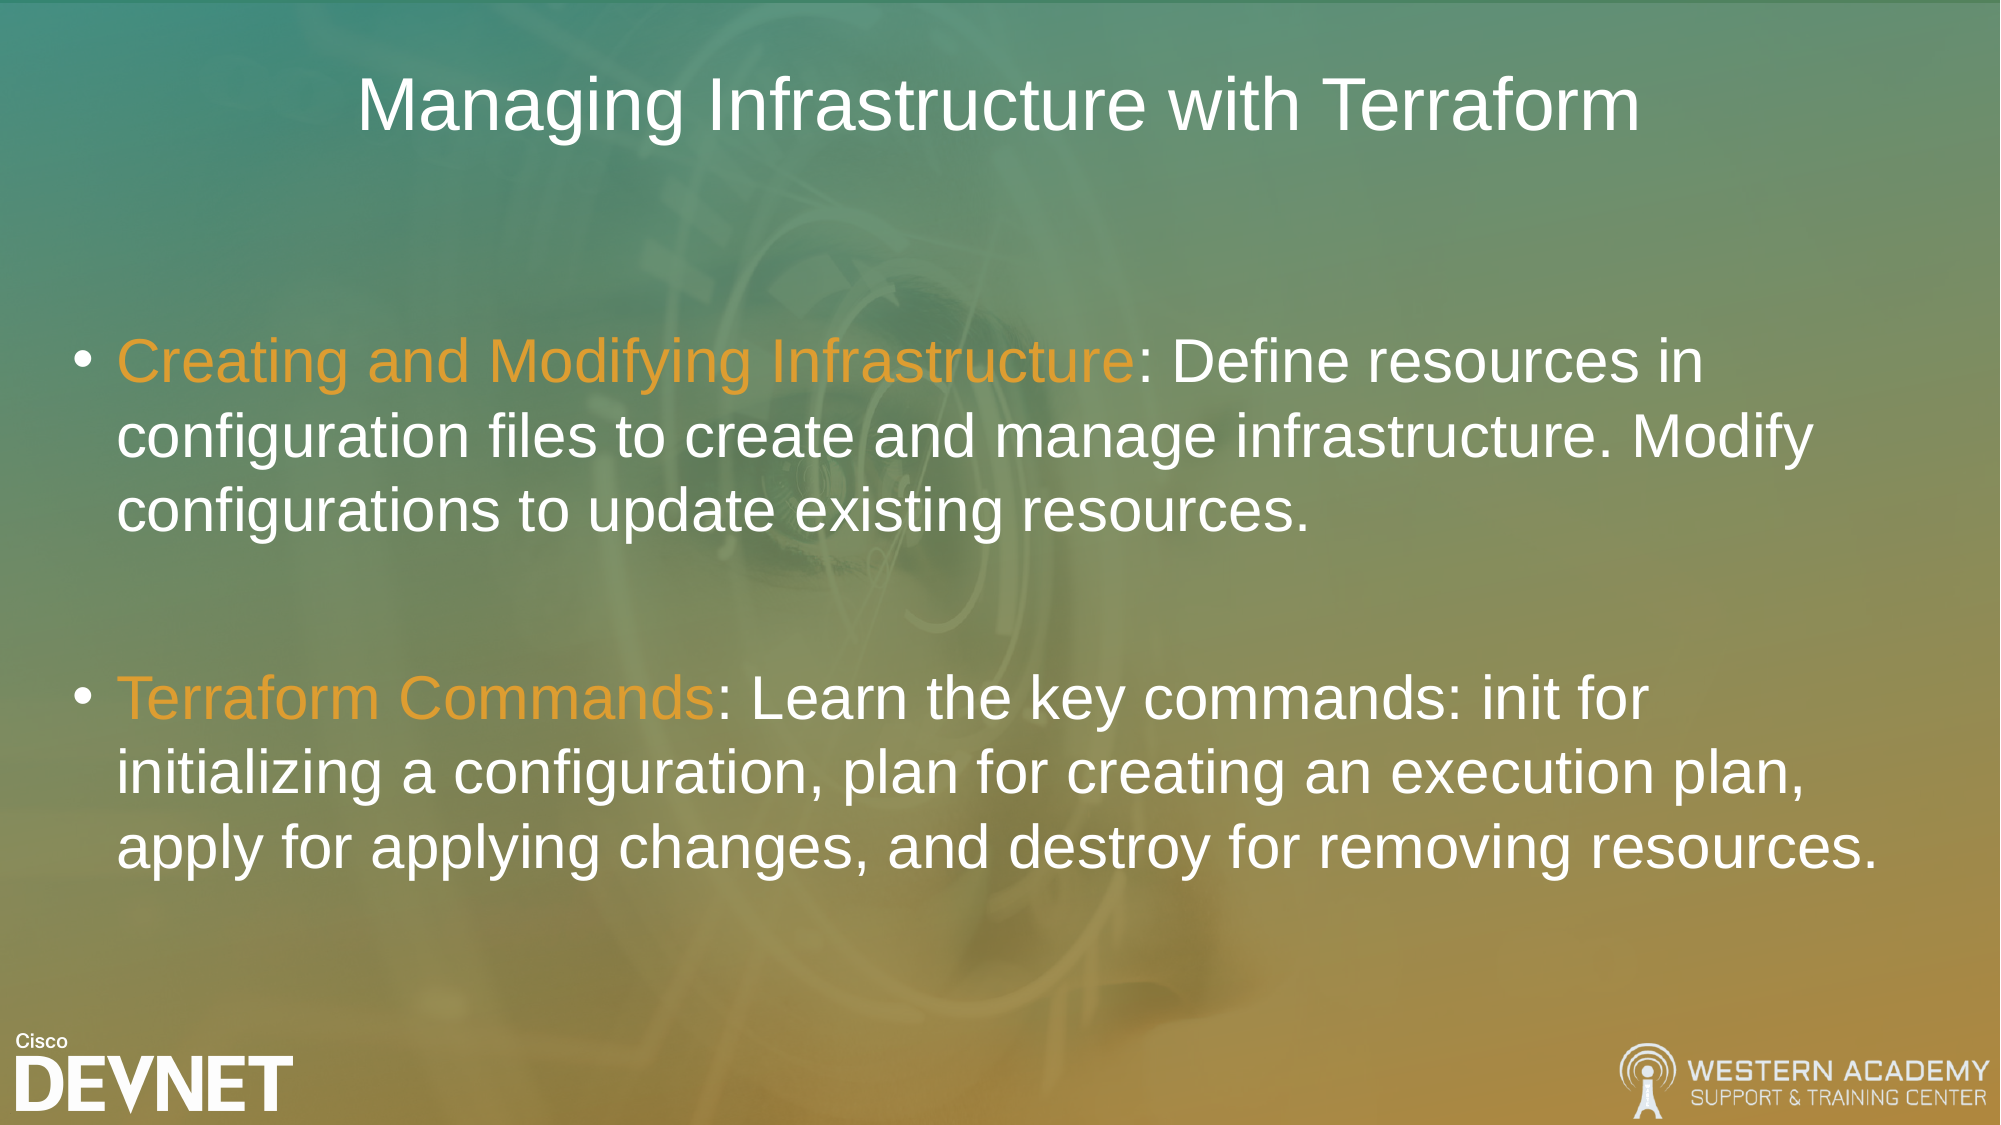

# Managing Infrastructure with Terraform
Creating and Modifying Infrastructure: Define resources in configuration files to create and manage infrastructure. Modify configurations to update existing resources.

Terraform Commands: Learn the key commands: init for initializing a configuration, plan for creating an execution plan, apply for applying changes, and destroy for removing resources.